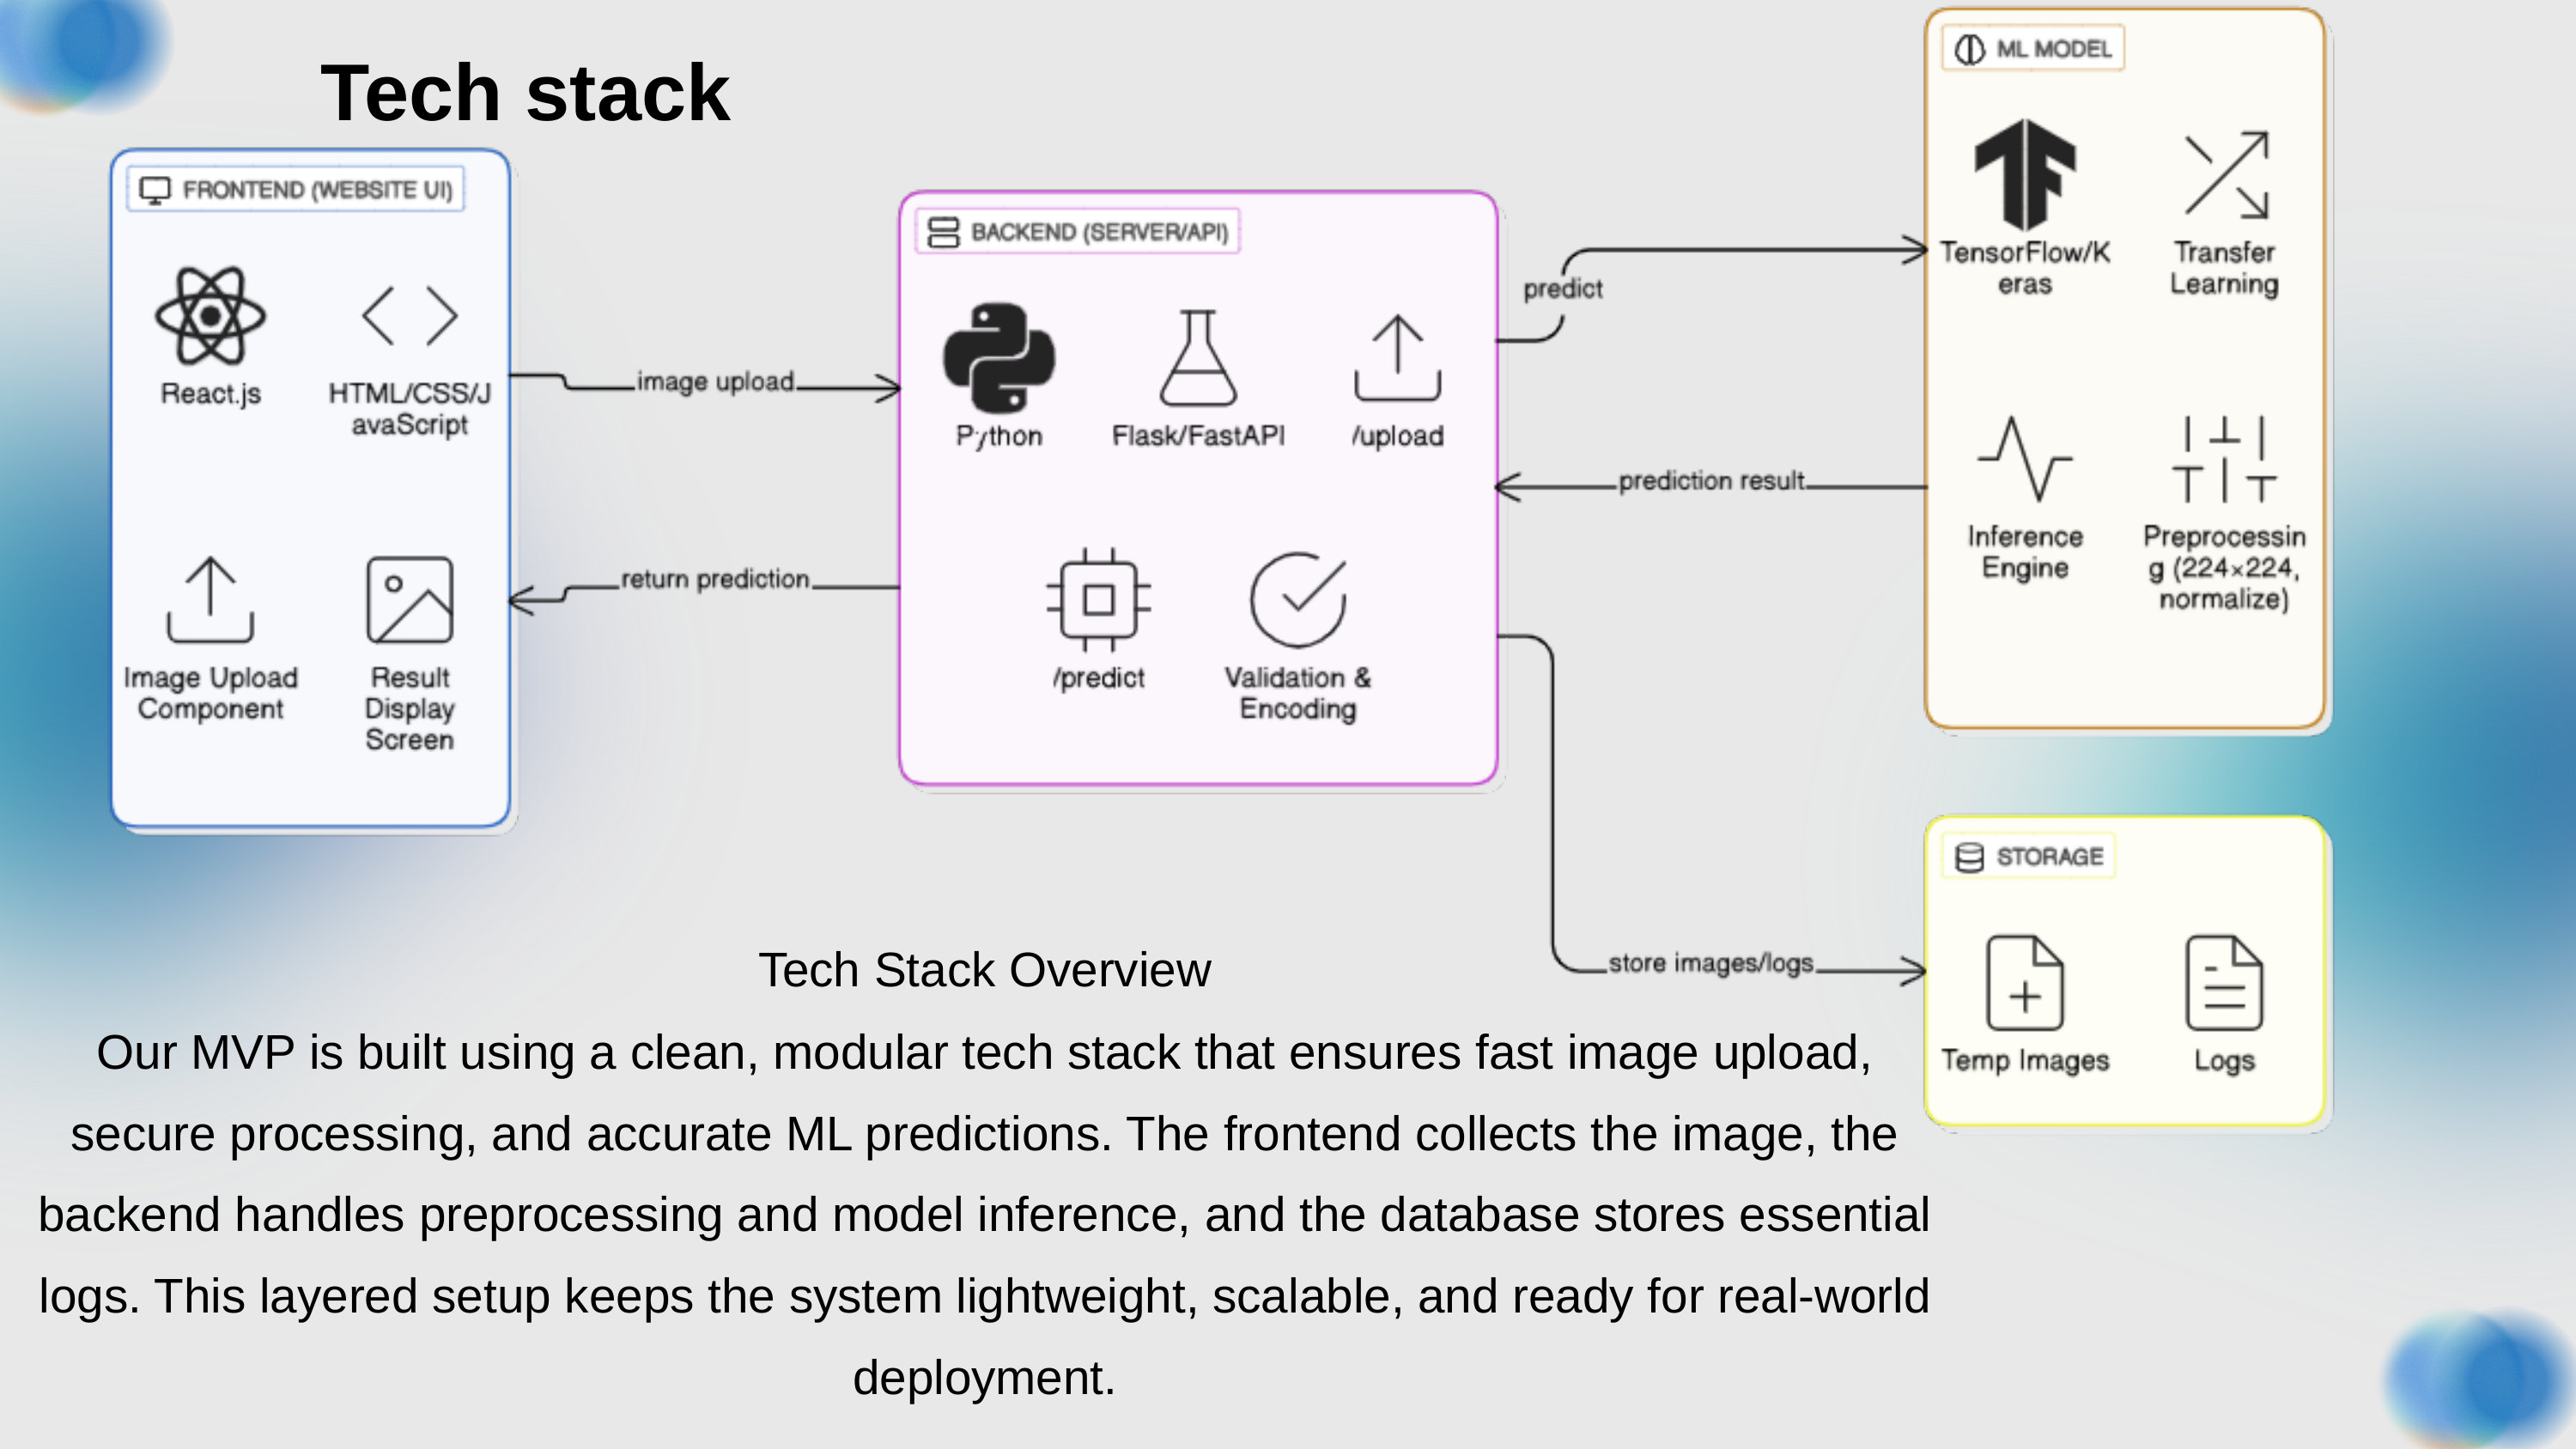

Tech stack

Tech Stack Overview
Our MVP is built using a clean, modular tech stack that ensures fast image upload, secure processing, and accurate ML predictions. The frontend collects the image, the backend handles preprocessing and model inference, and the database stores essential logs. This layered setup keeps the system lightweight, scalable, and ready for real-world deployment.